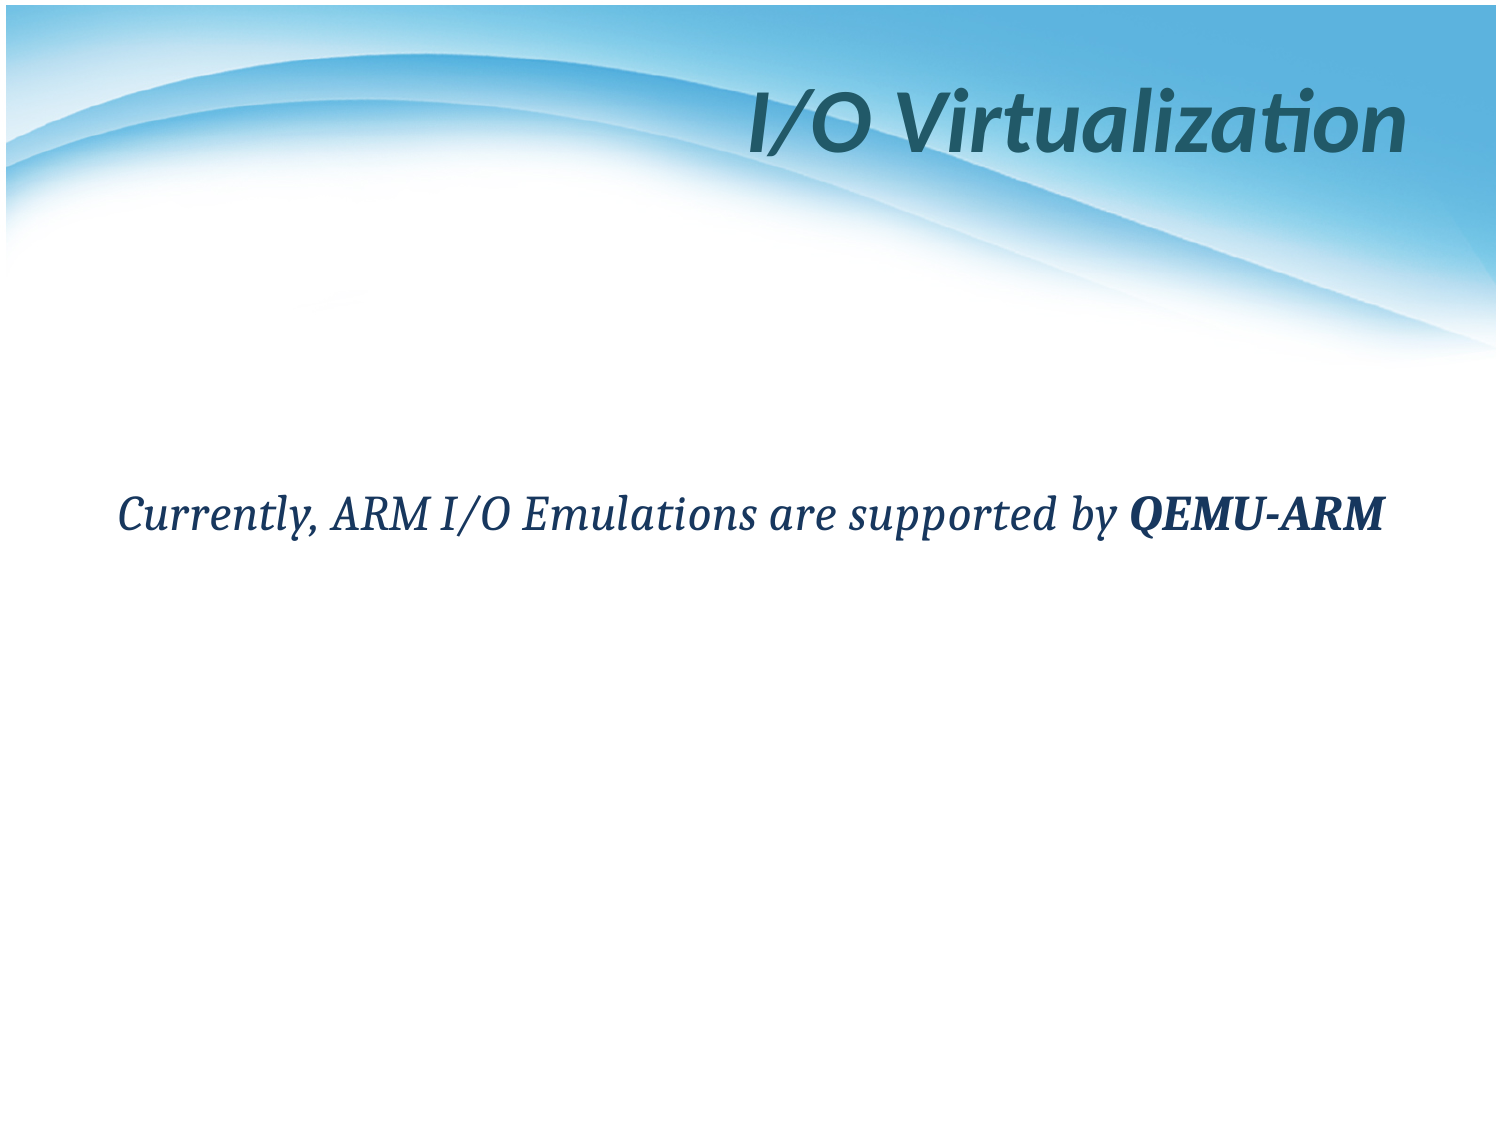

# I/O Virtualization

Currently, ARM I/O Emulations are supported by QEMU-ARM